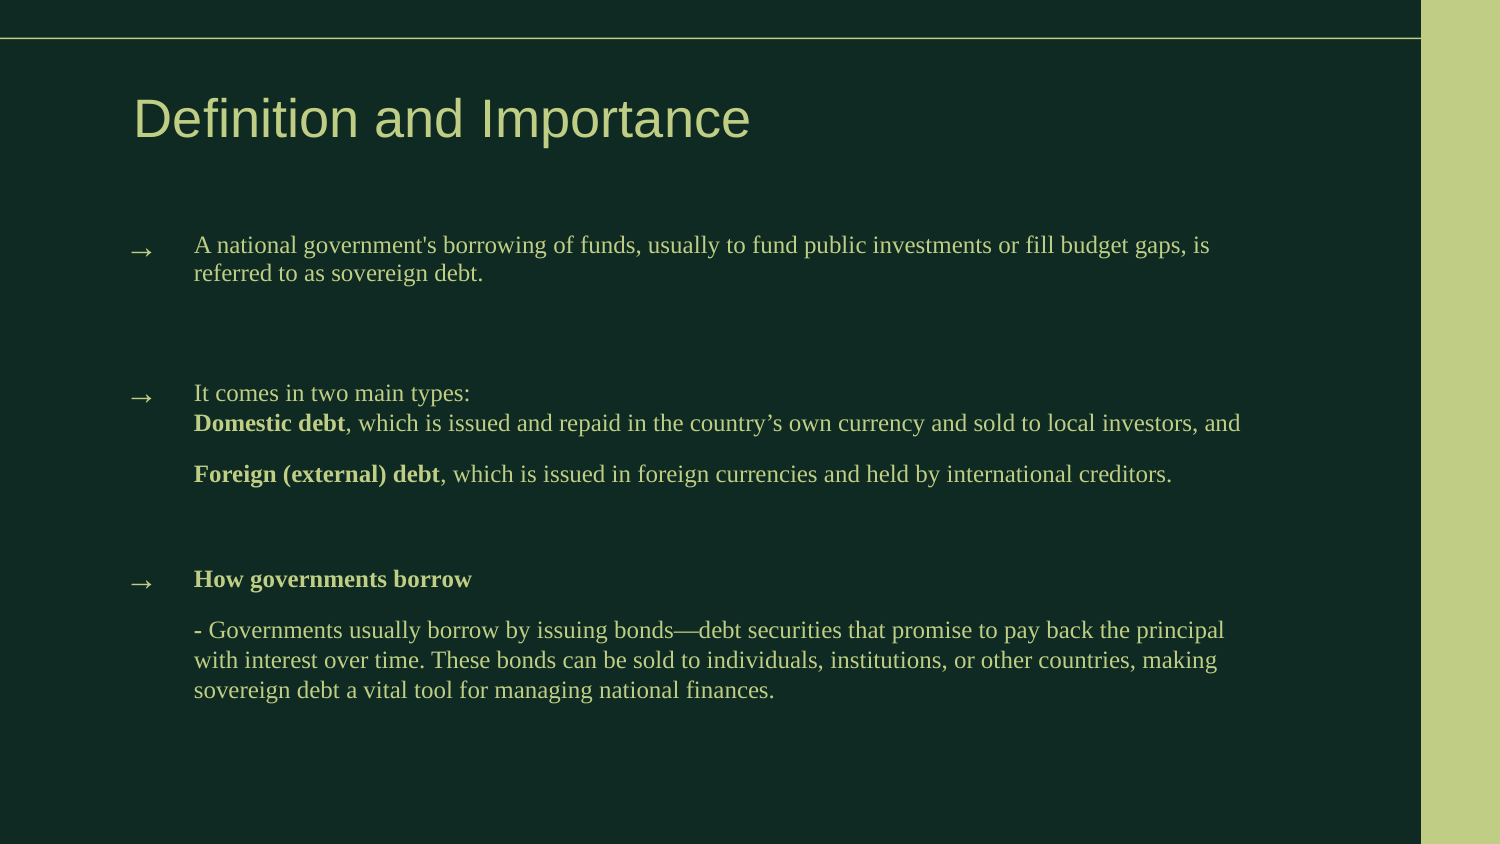

# Definition and Importance
A national government's borrowing of funds, usually to fund public investments or fill budget gaps, is referred to as sovereign debt.
→
It comes in two main types:
Domestic debt, which is issued and repaid in the country’s own currency and sold to local investors, and
Foreign (external) debt, which is issued in foreign currencies and held by international creditors.
→
How governments borrow
- Governments usually borrow by issuing bonds—debt securities that promise to pay back the principal with interest over time. These bonds can be sold to individuals, institutions, or other countries, making sovereign debt a vital tool for managing national finances.
→